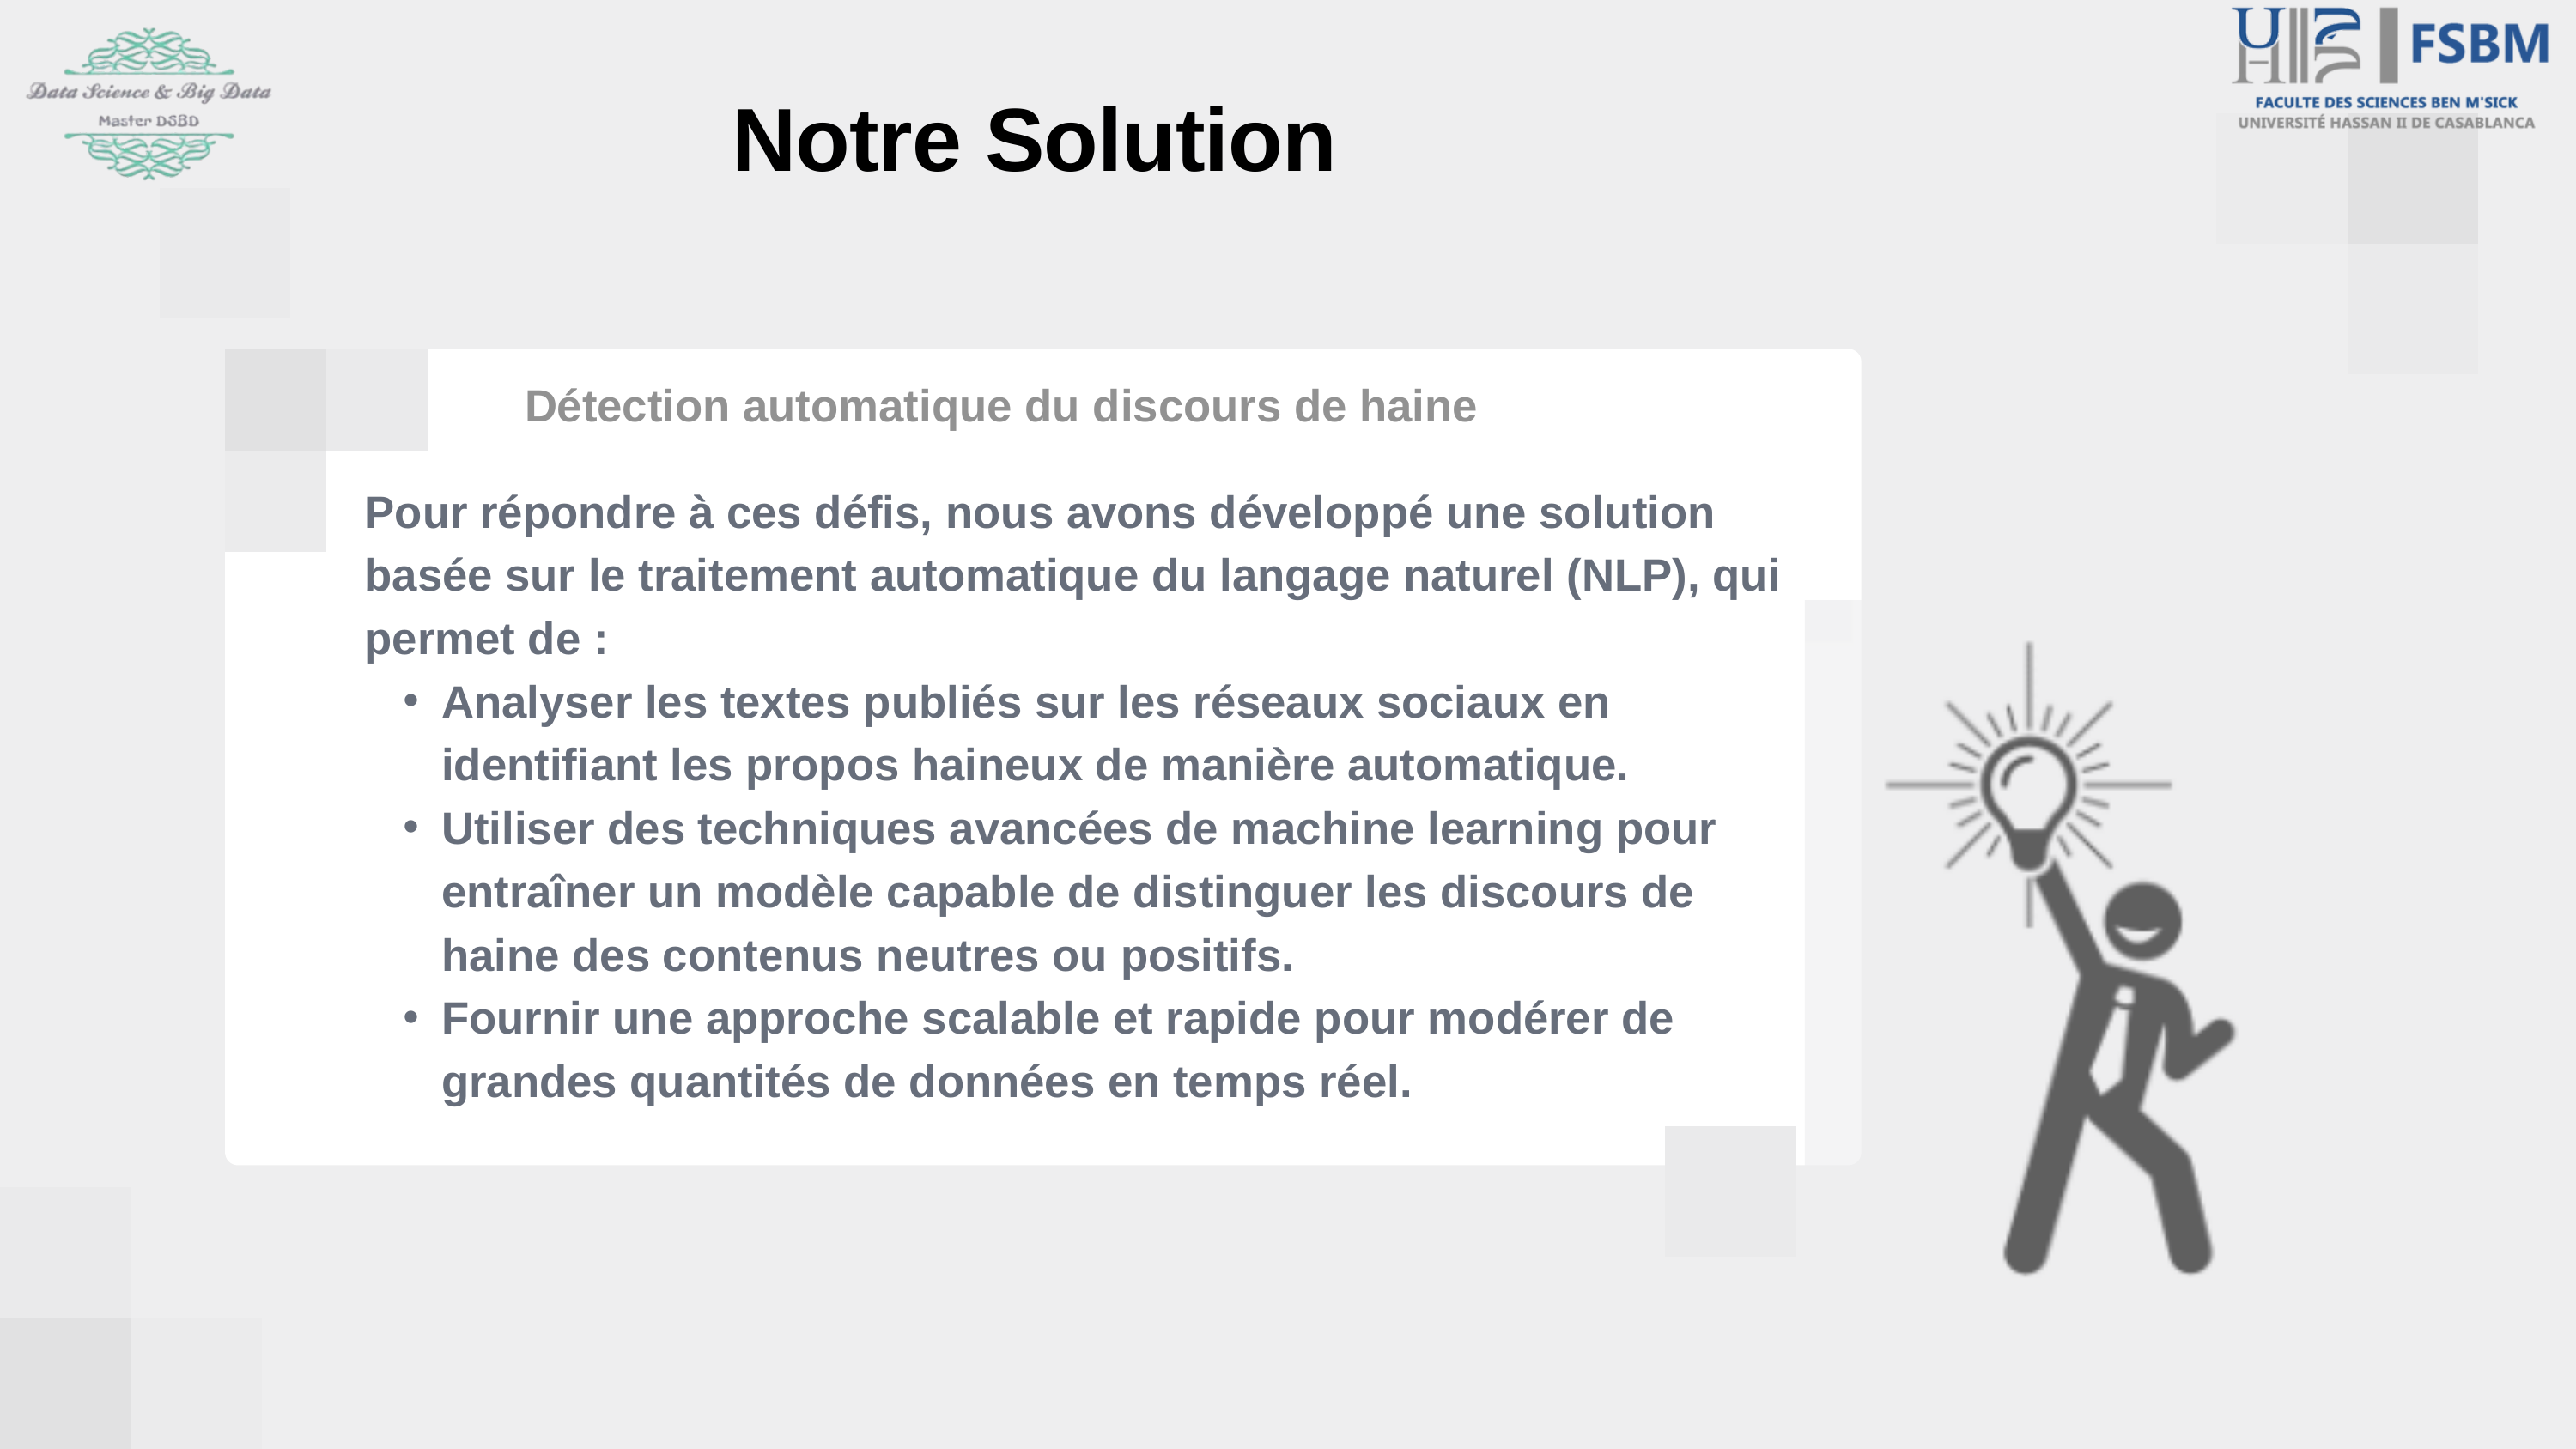

Notre Solution

Détection automatique du discours de haine
Pour répondre à ces défis, nous avons développé une solution basée sur le traitement automatique du langage naturel (NLP), qui permet de :
Analyser les textes publiés sur les réseaux sociaux en identifiant les propos haineux de manière automatique.
Utiliser des techniques avancées de machine learning pour entraîner un modèle capable de distinguer les discours de haine des contenus neutres ou positifs.
Fournir une approche scalable et rapide pour modérer de grandes quantités de données en temps réel.